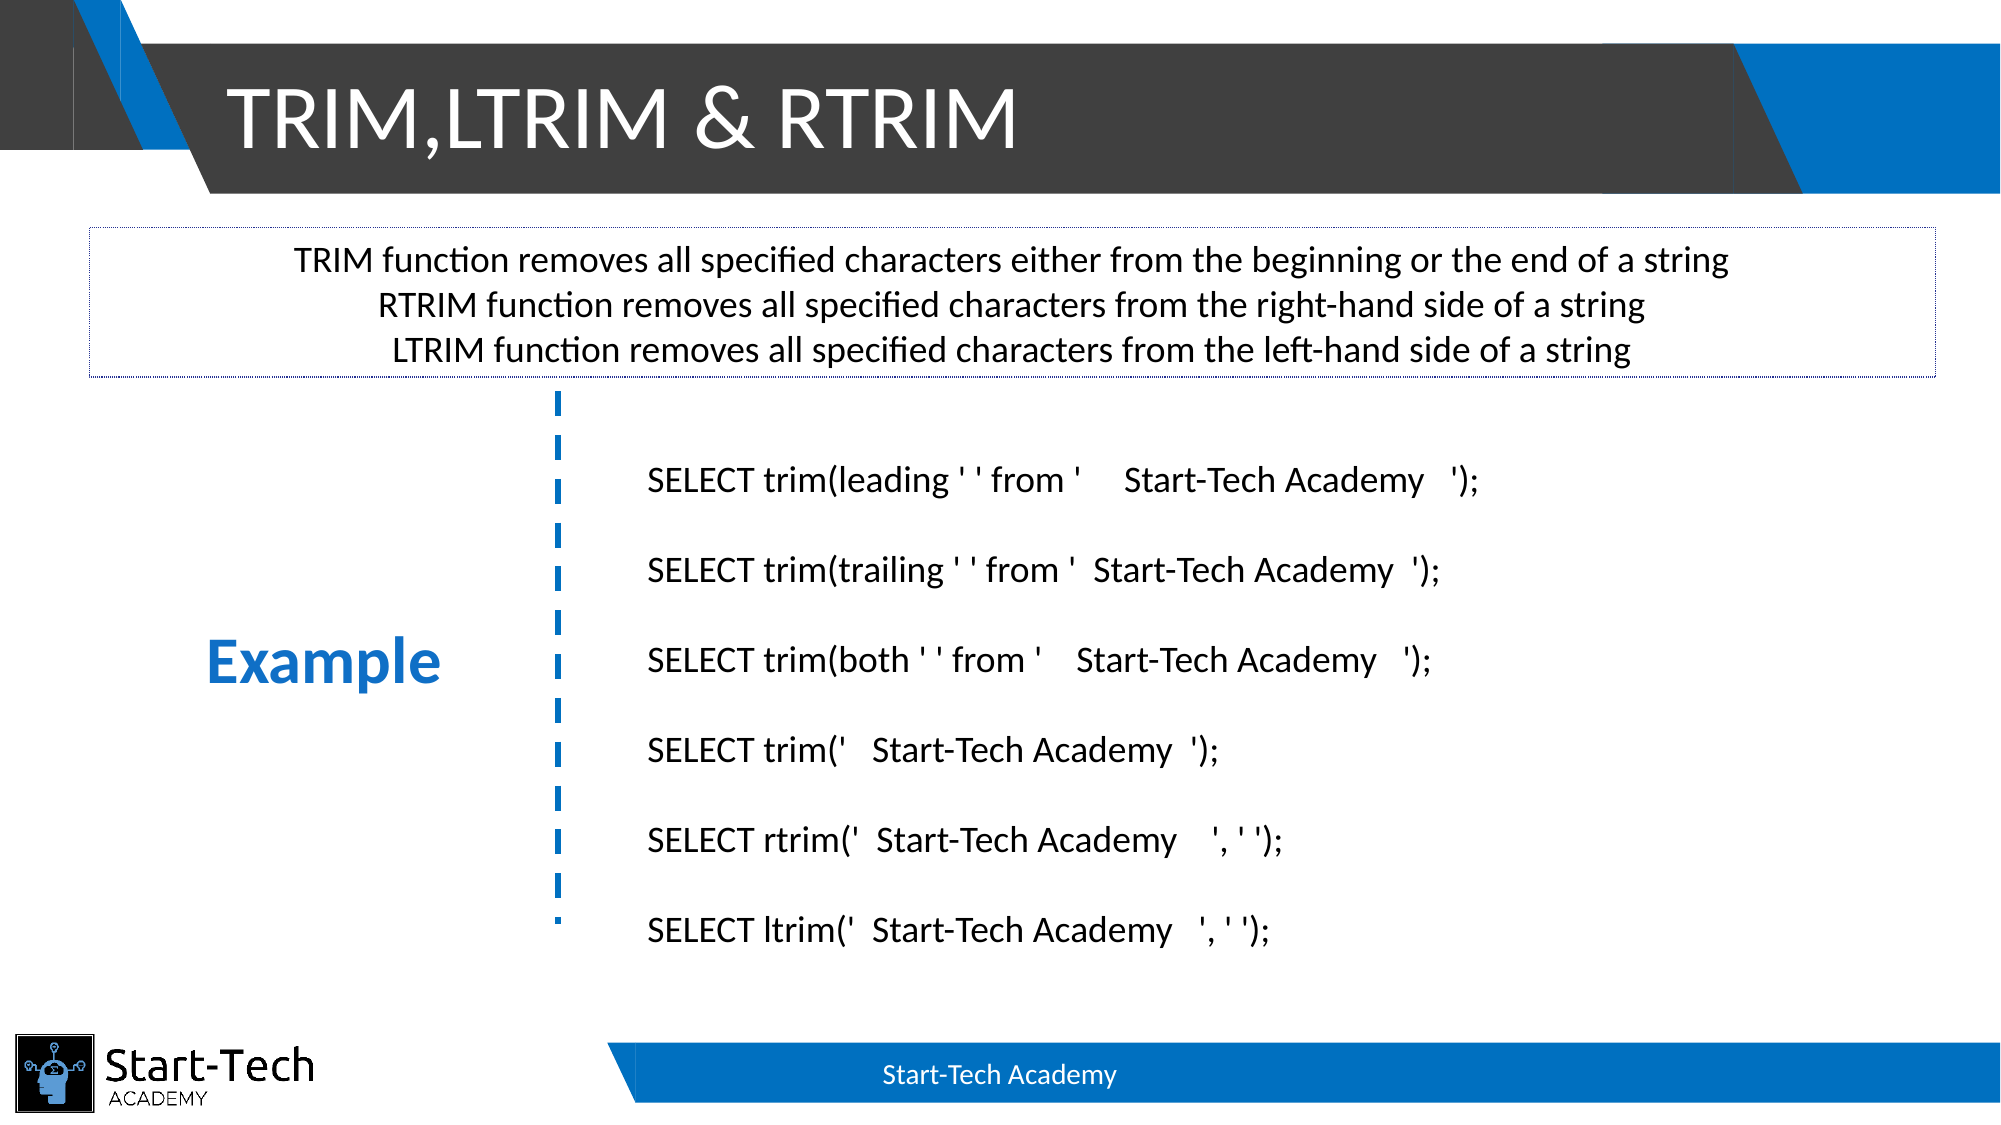

# TRIM,LTRIM & RTRIM
TRIM function removes all specified characters either from the beginning or the end of a string
RTRIM function removes all specified characters from the right-hand side of a string
LTRIM function removes all specified characters from the left-hand side of a string
SELECT trim(leading ' ' from '     Start-Tech Academy   ');

SELECT trim(trailing ' ' from '  Start-Tech Academy  ');

SELECT trim(both ' ' from '    Start-Tech Academy   ');

SELECT trim('   Start-Tech Academy  ');

SELECT rtrim('  Start-Tech Academy    ', ' ');

SELECT ltrim('  Start-Tech Academy   ', ' ');
Example
Start-Tech Academy